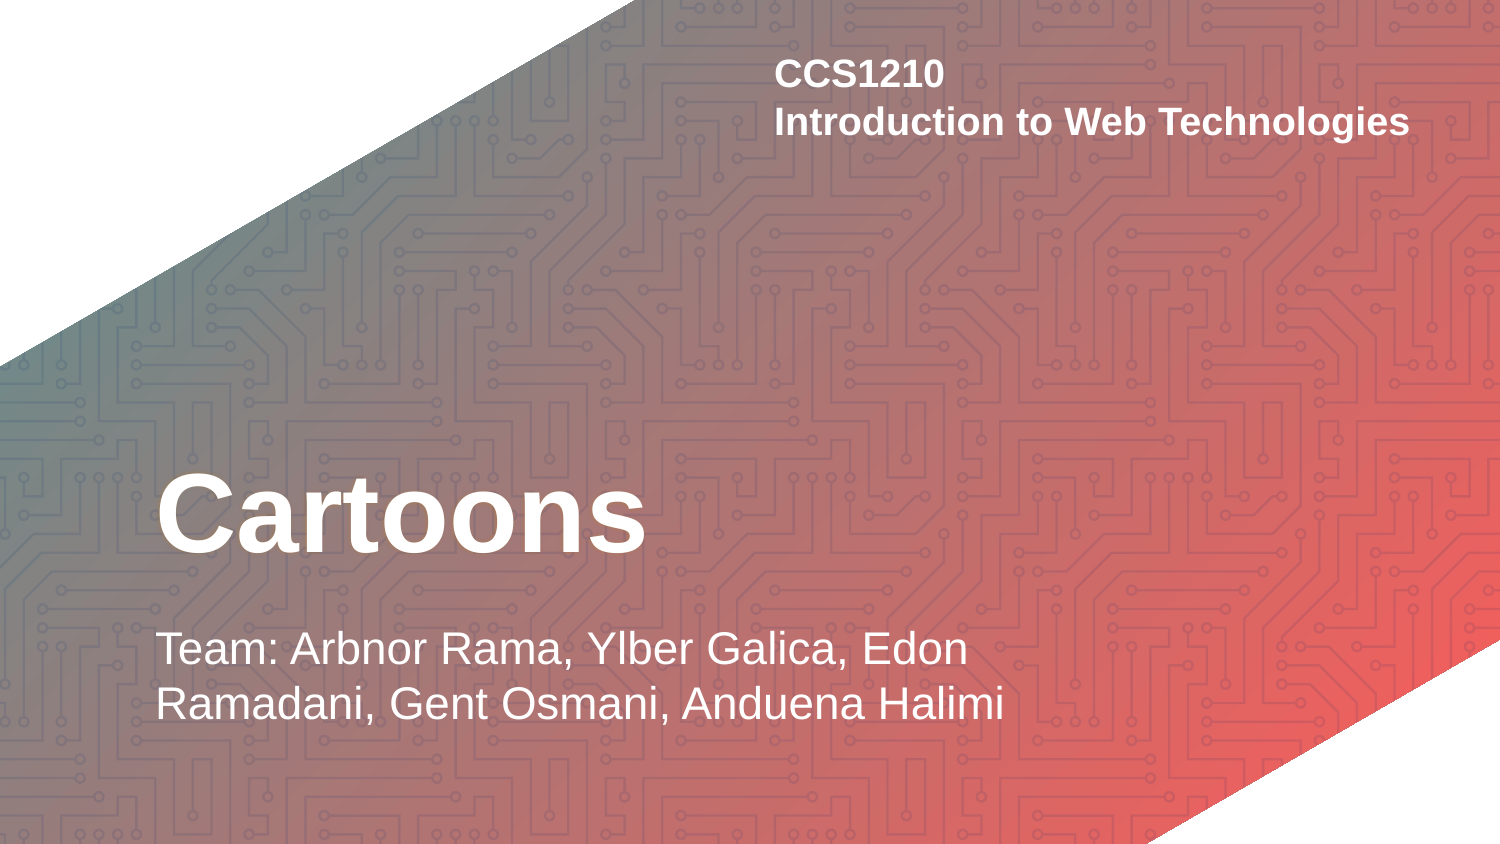

CCS1210
Introduction to Web Technologies
# Cartoons
Team: Arbnor Rama, Ylber Galica, Edon Ramadani, Gent Osmani, Anduena Halimi